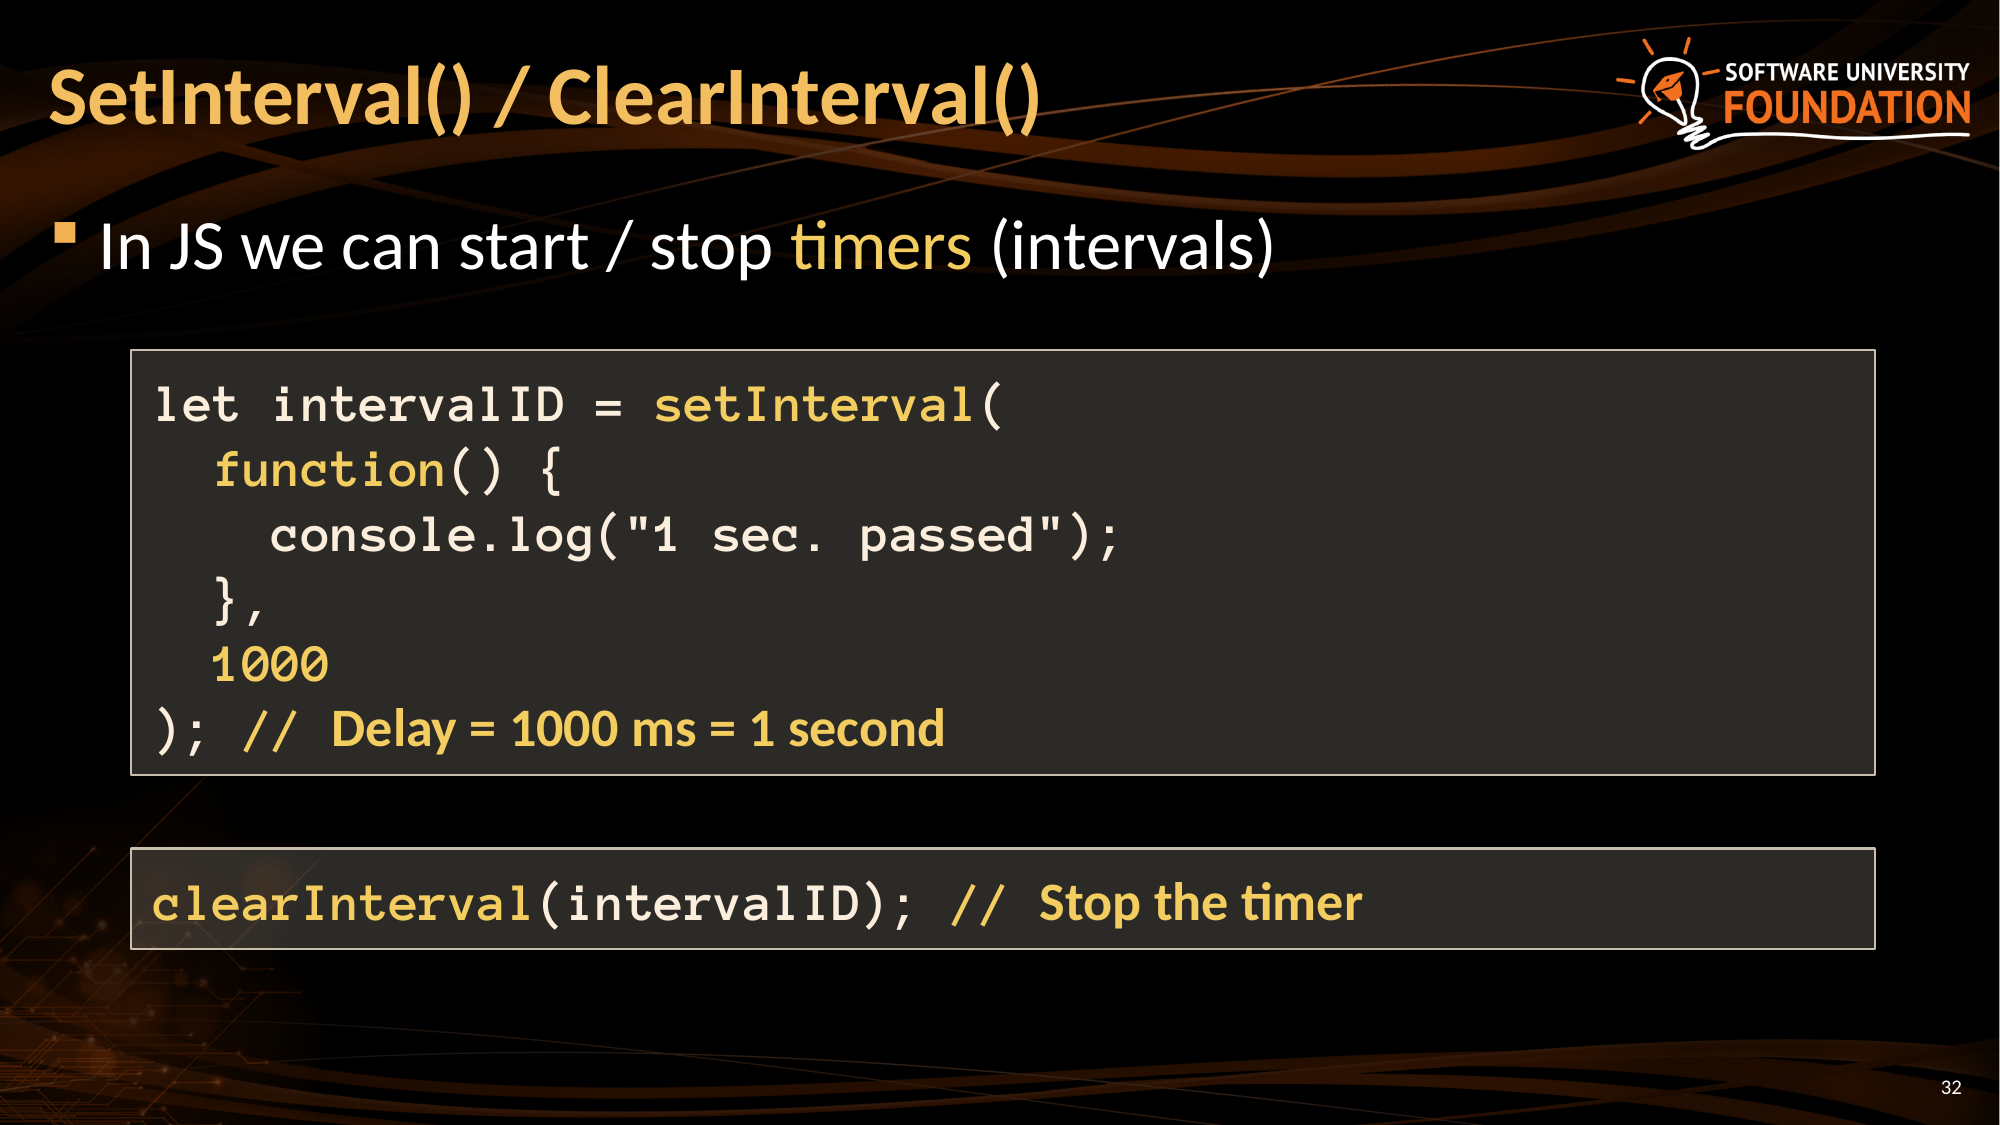

# SetInterval() / ClearInterval()
In JS we can start / stop timers (intervals)
let intervalID = setInterval(
  function() {
    console.log("1 sec. passed");
  },
  1000
); // Delay = 1000 ms = 1 second
clearInterval(intervalID); // Stop the timer
32